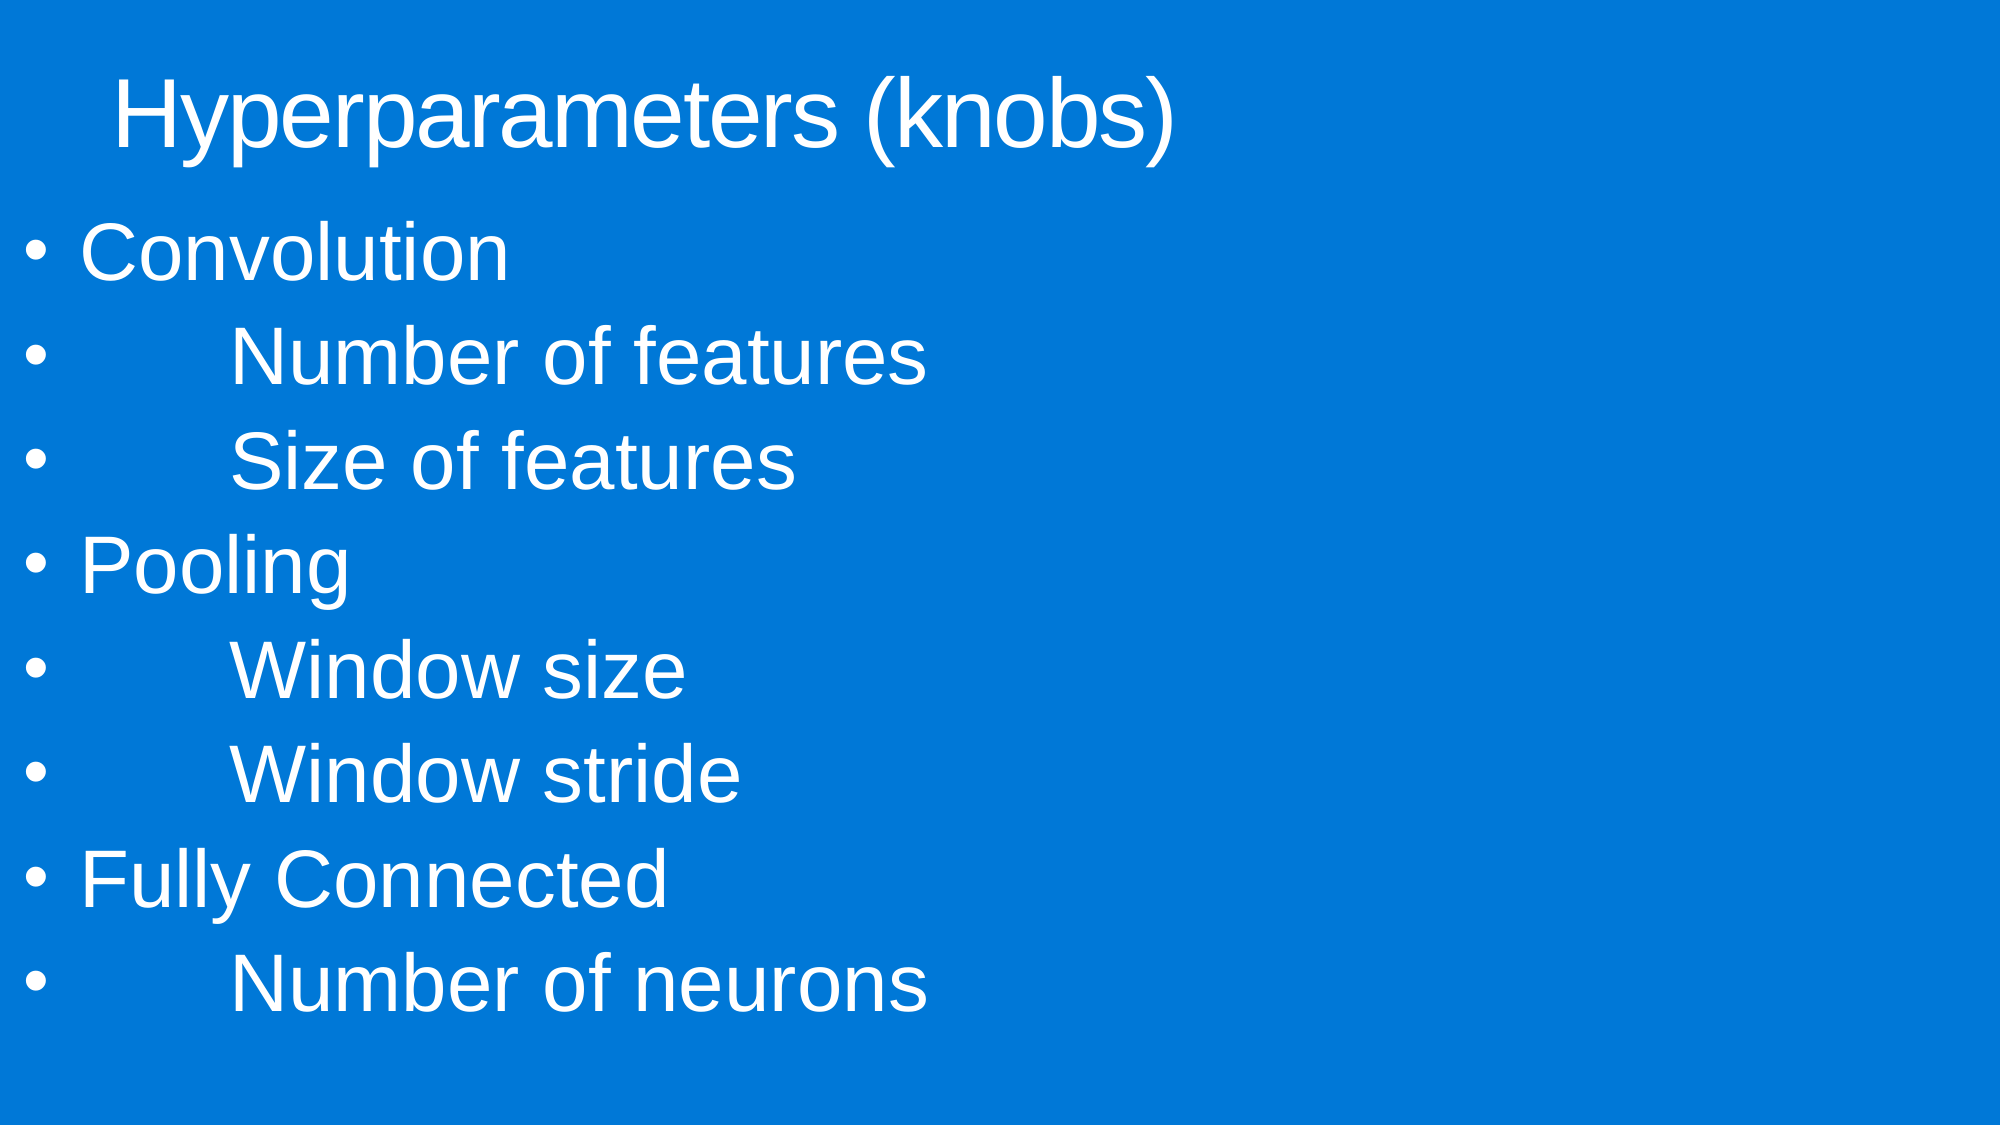

Hyperparameters (knobs)
Convolution
	Number of features
	Size of features
Pooling
	Window size
	Window stride
Fully Connected
	Number of neurons